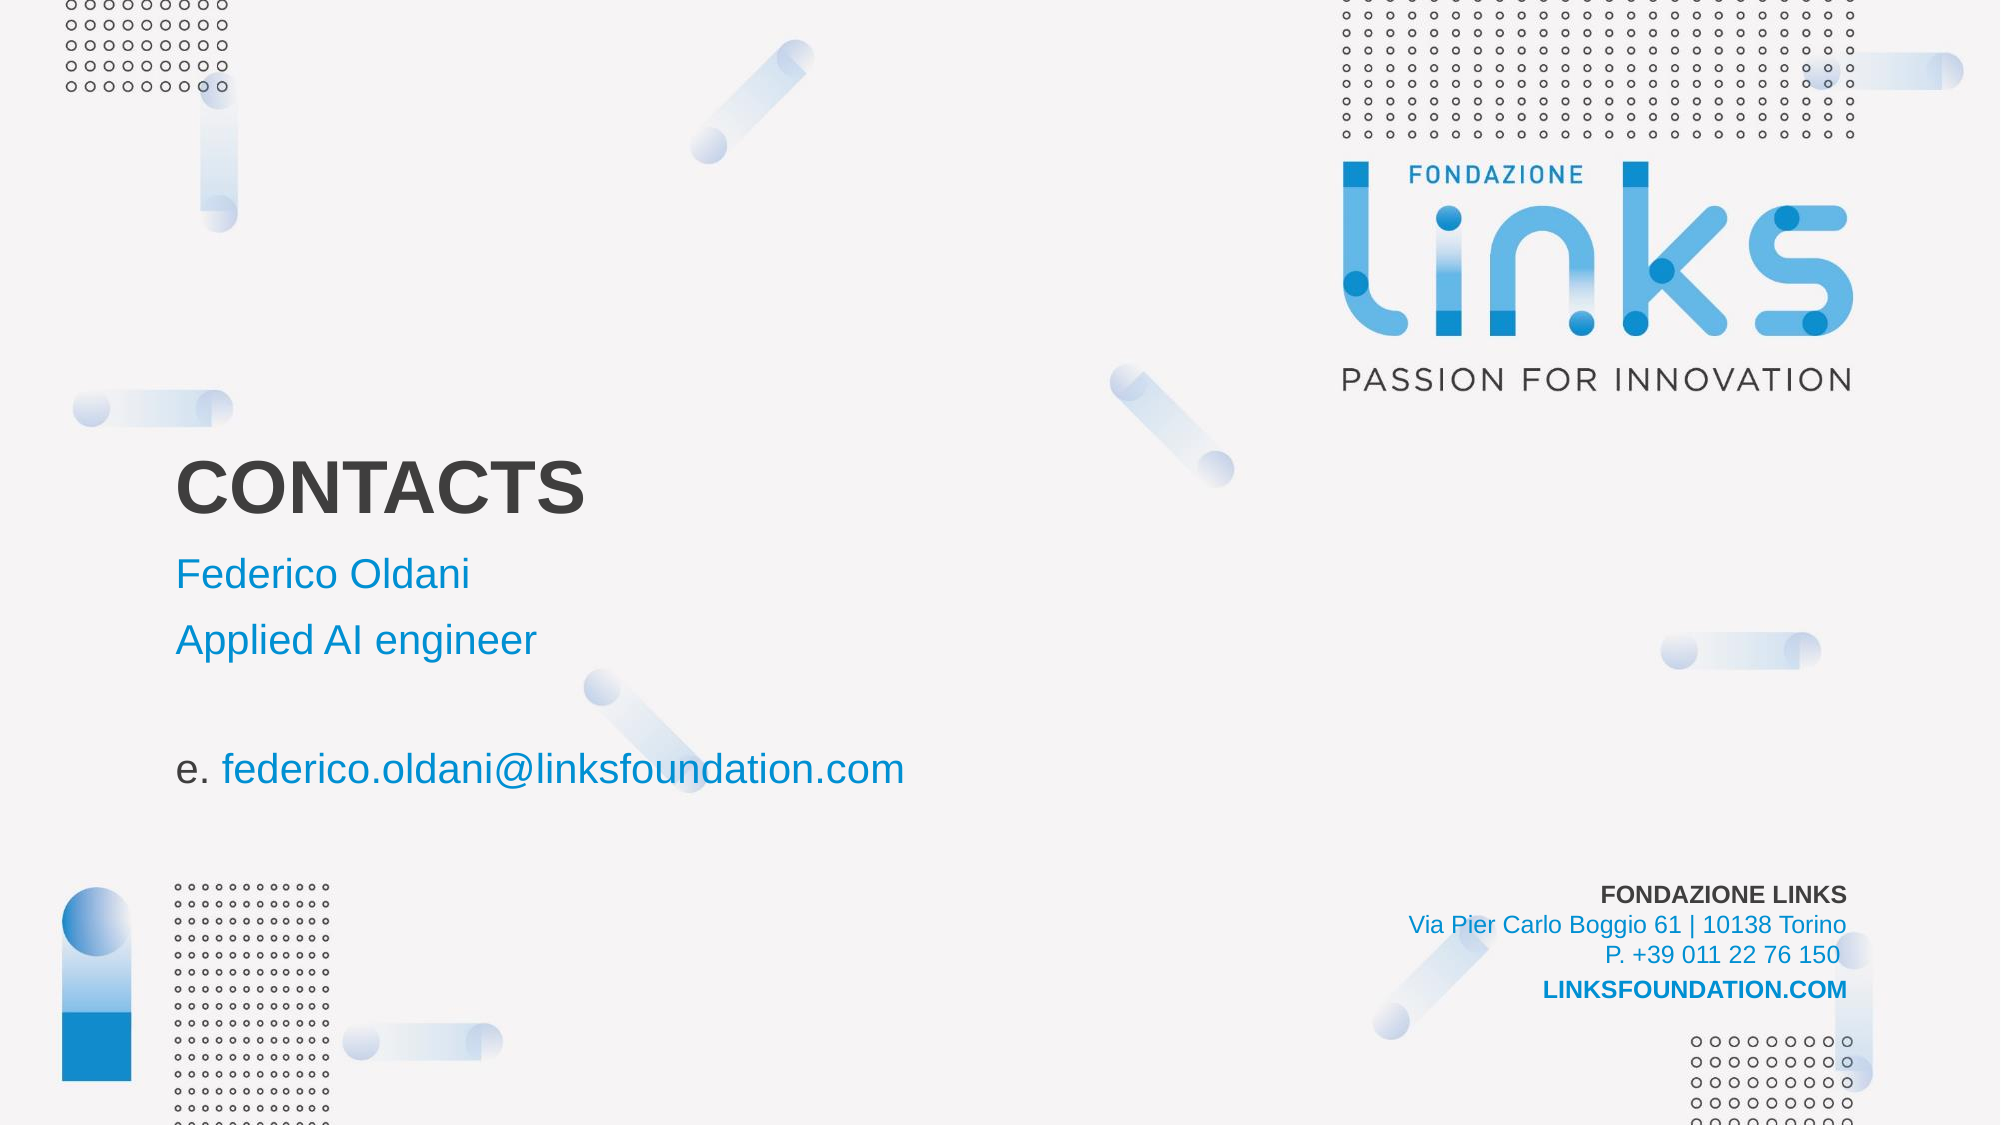

CONTACTS
Federico Oldani
Applied AI engineer
e. federico.oldani@linksfoundation.com
Fondazione links
Via Pier Carlo Boggio 61 | 10138 Torino
P. +39 011 22 76 150
LiNksfoundation.com